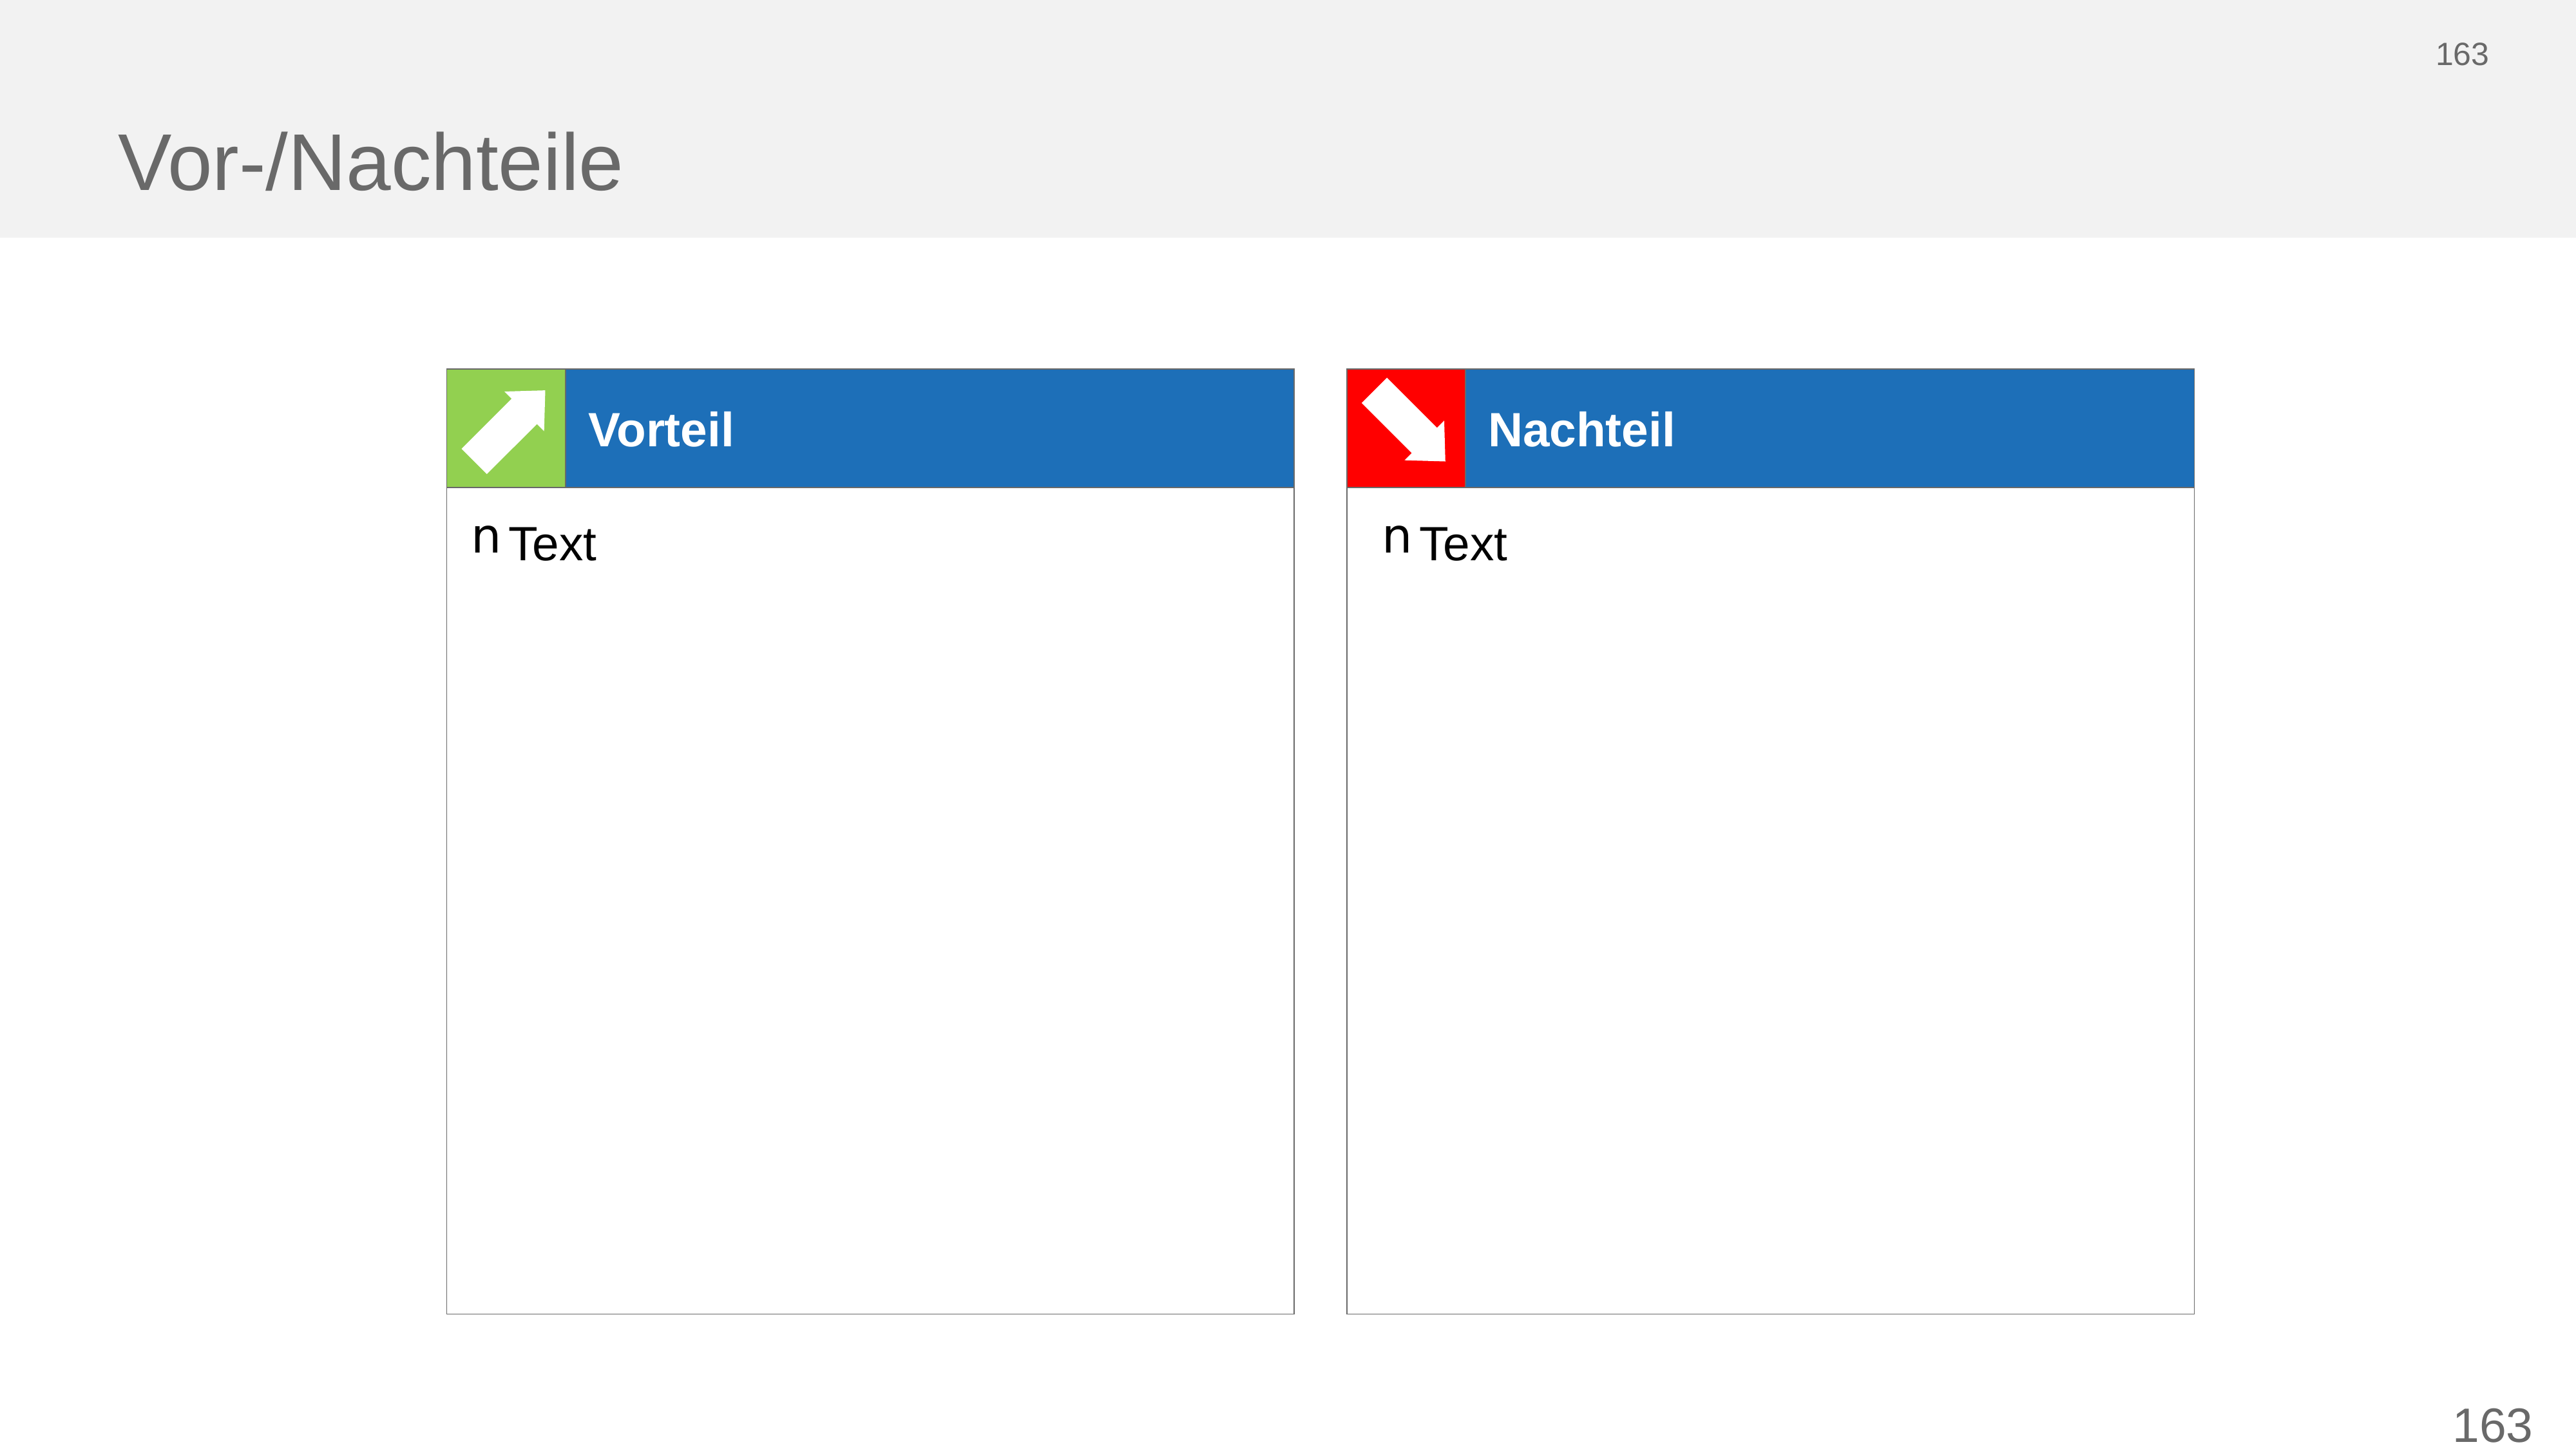

# Vor-/Nachteile

Vorteil
Nachteil
Text
Text
163